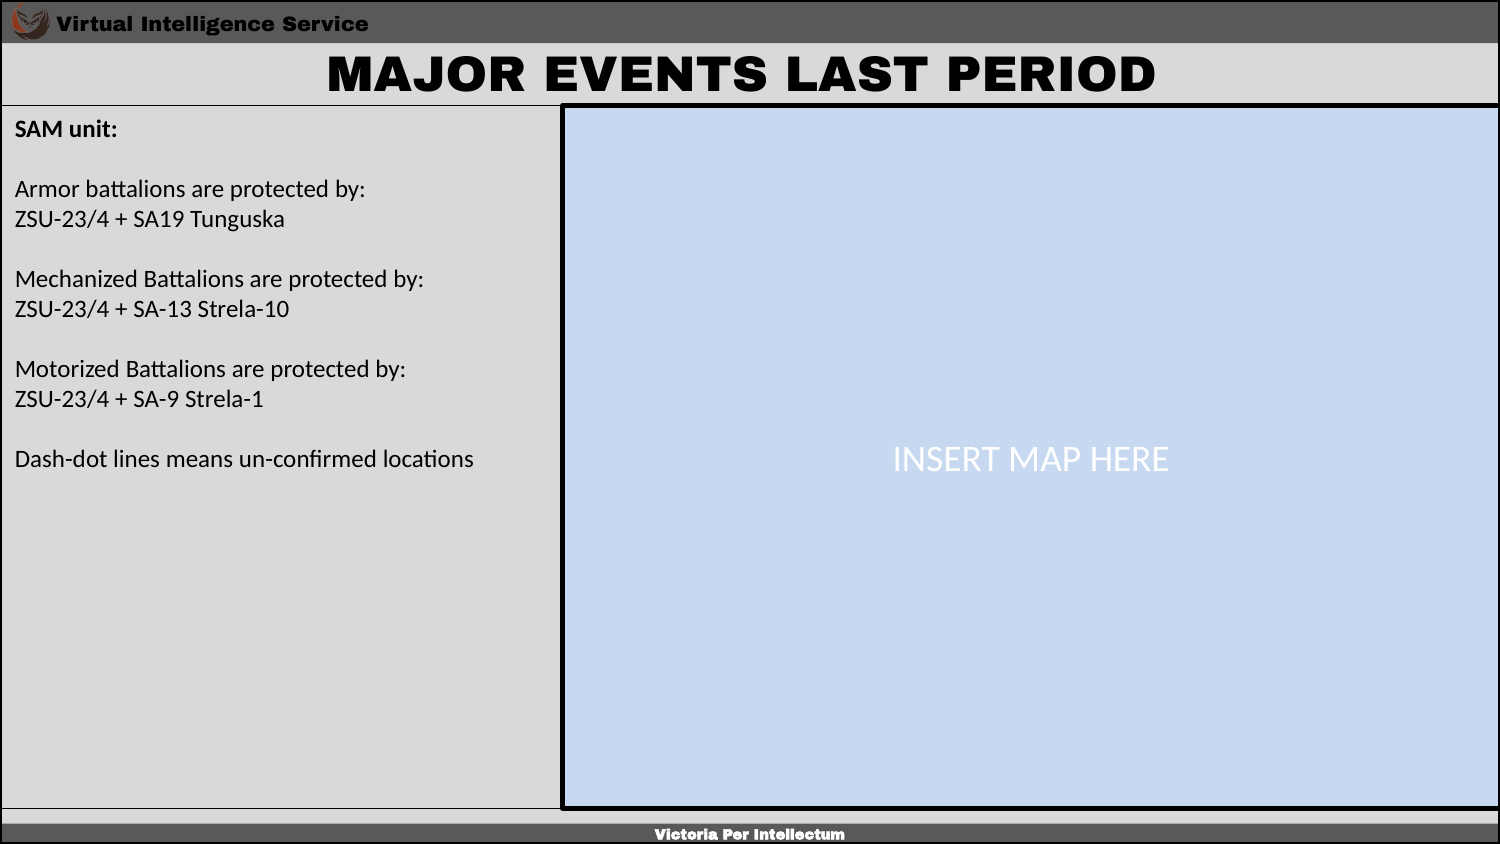

# MAJOR EVENTS LAST PERIOD
SAM unit:

Armor battalions are protected by:
ZSU-23/4 + SA19 Tunguska

Mechanized Battalions are protected by:
ZSU-23/4 + SA-13 Strela-10

Motorized Battalions are protected by:
ZSU-23/4 + SA-9 Strela-1

Dash-dot lines means un-confirmed locations
INSERT MAP HERE
A
A
B
B
C
C
D
D
E
E
F
F